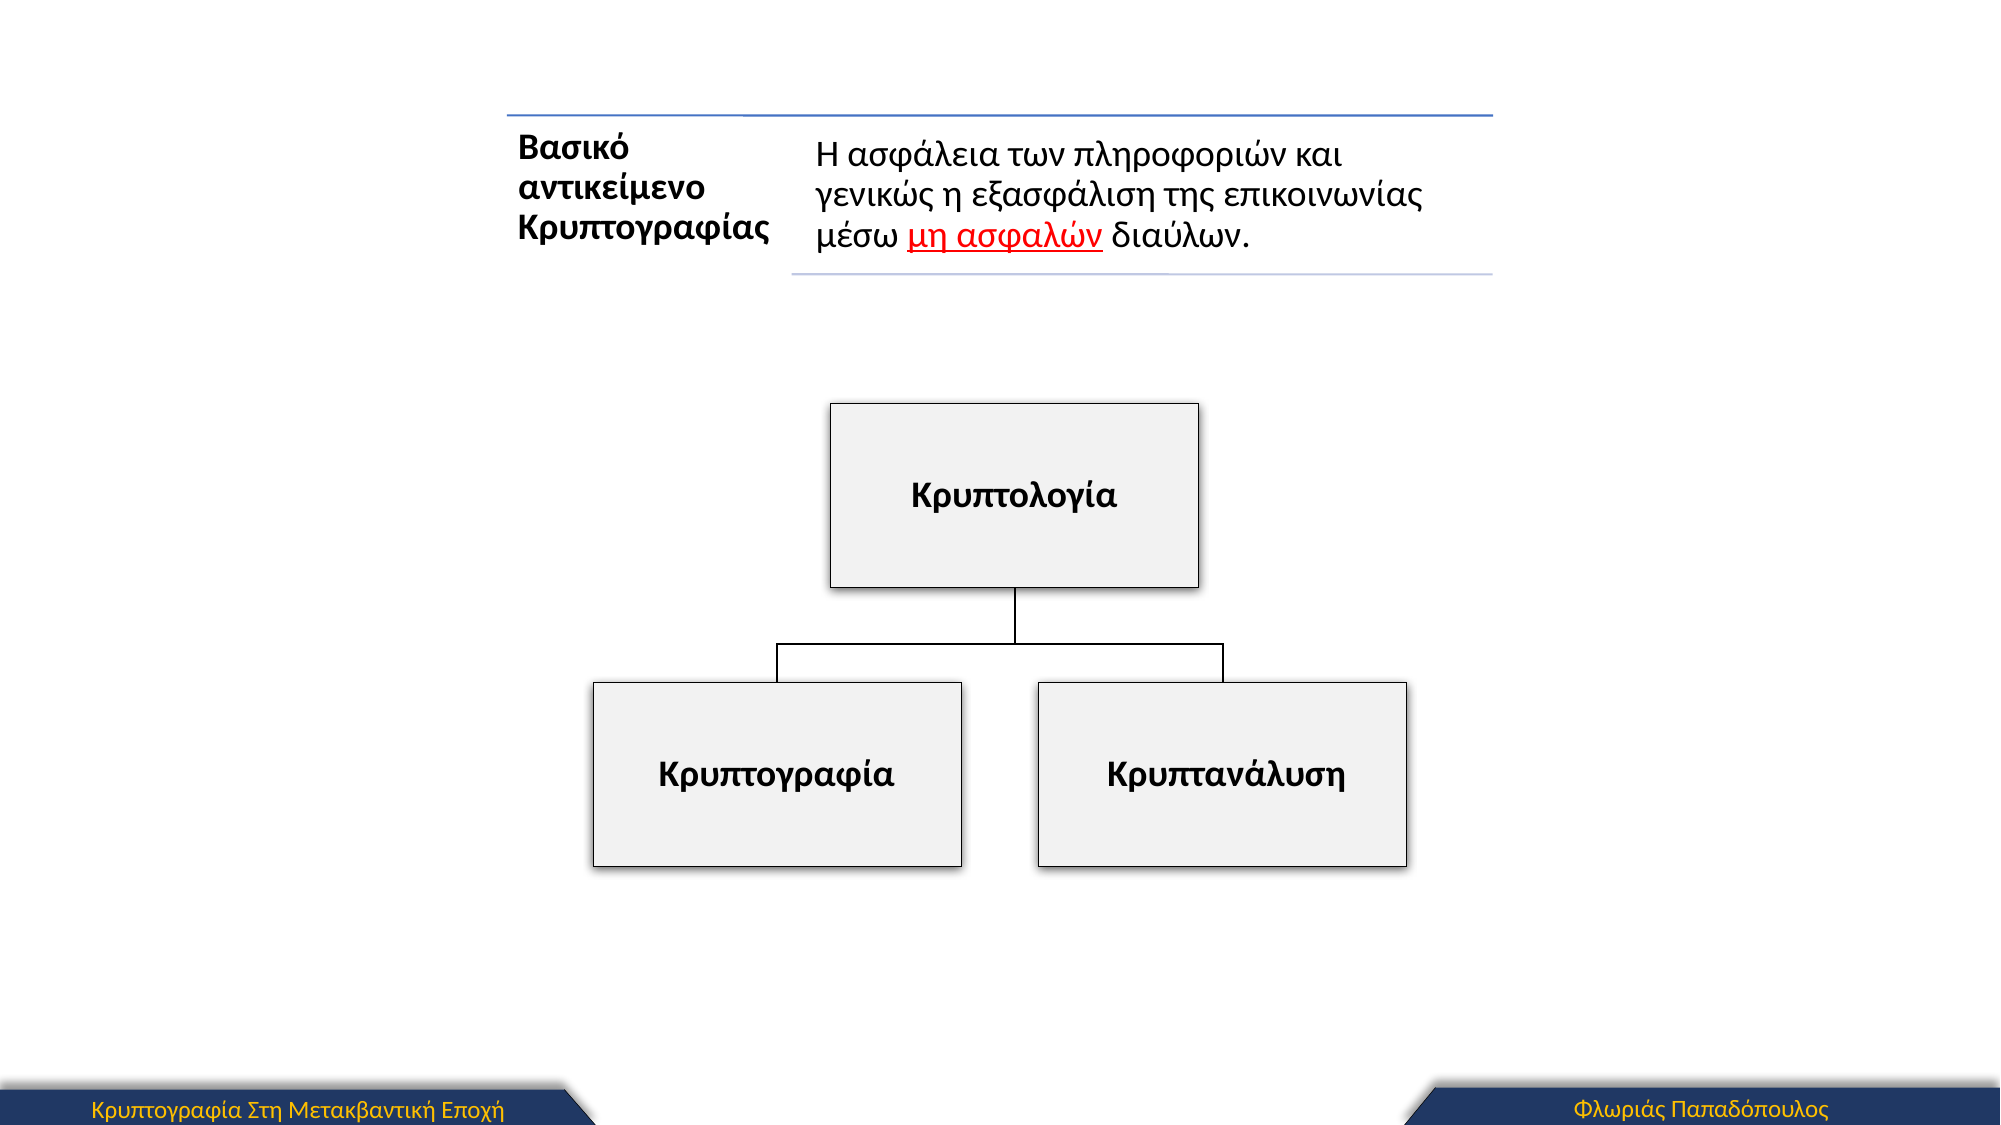

Βασικό αντικείμενο Κρυπτογραφίας
Η ασφάλεια των πληροφοριών και γενικώς η εξασφάλιση της επικοινωνίας μέσω μη ασφαλών διαύλων.
Κρυπτολογία
Κρυπτογραφία
 Κρυπτανάλυση
Φλωριάς Παπαδόπουλος
Κρυπτογραφία Στη Μετακβαντική Εποχή